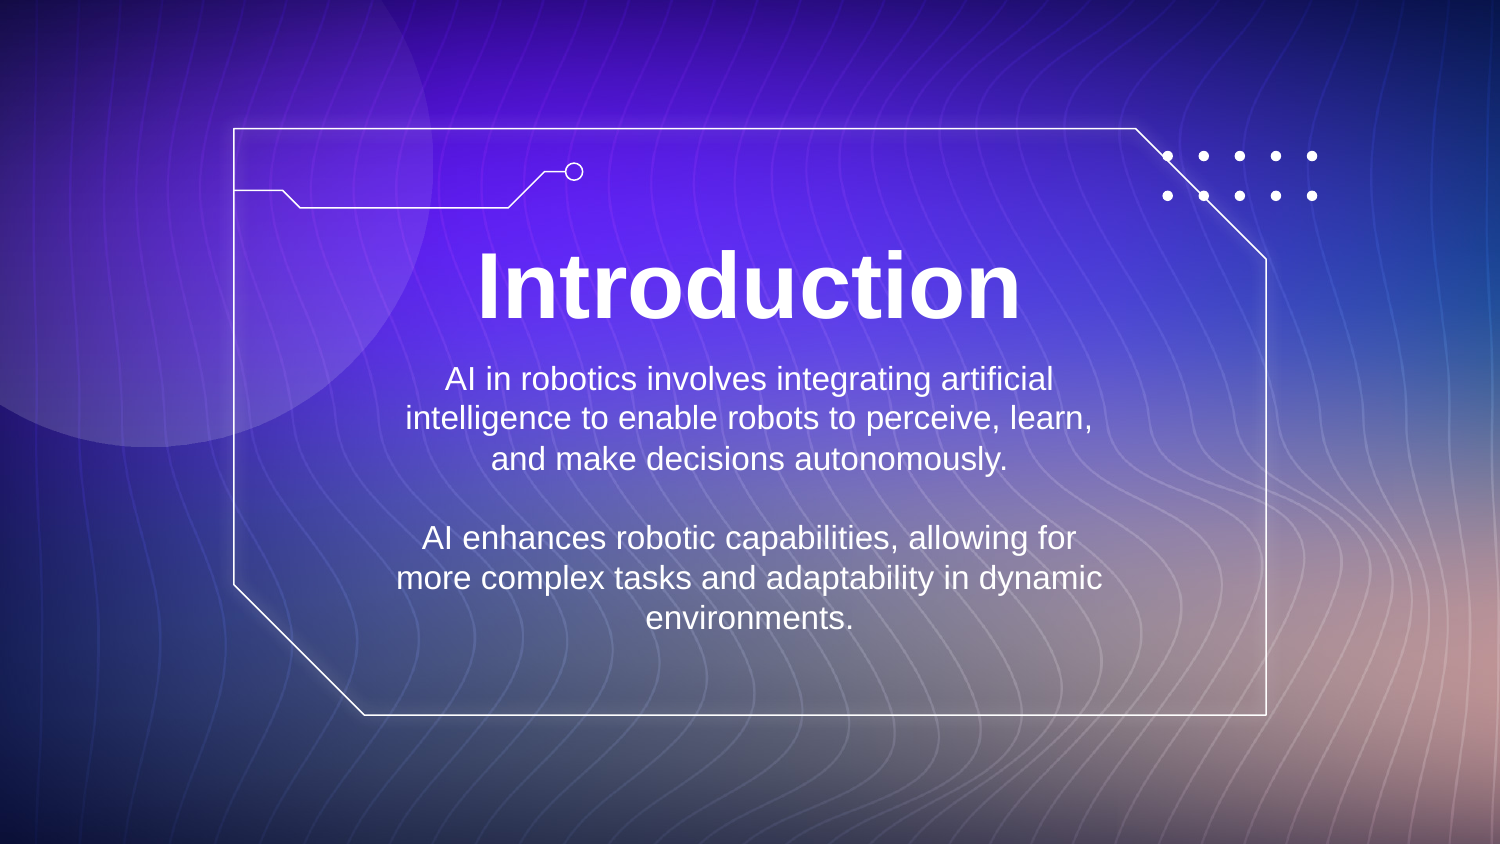

# Introduction
AI in robotics involves integrating artificial intelligence to enable robots to perceive, learn, and make decisions autonomously.

AI enhances robotic capabilities, allowing for more complex tasks and adaptability in dynamic environments.